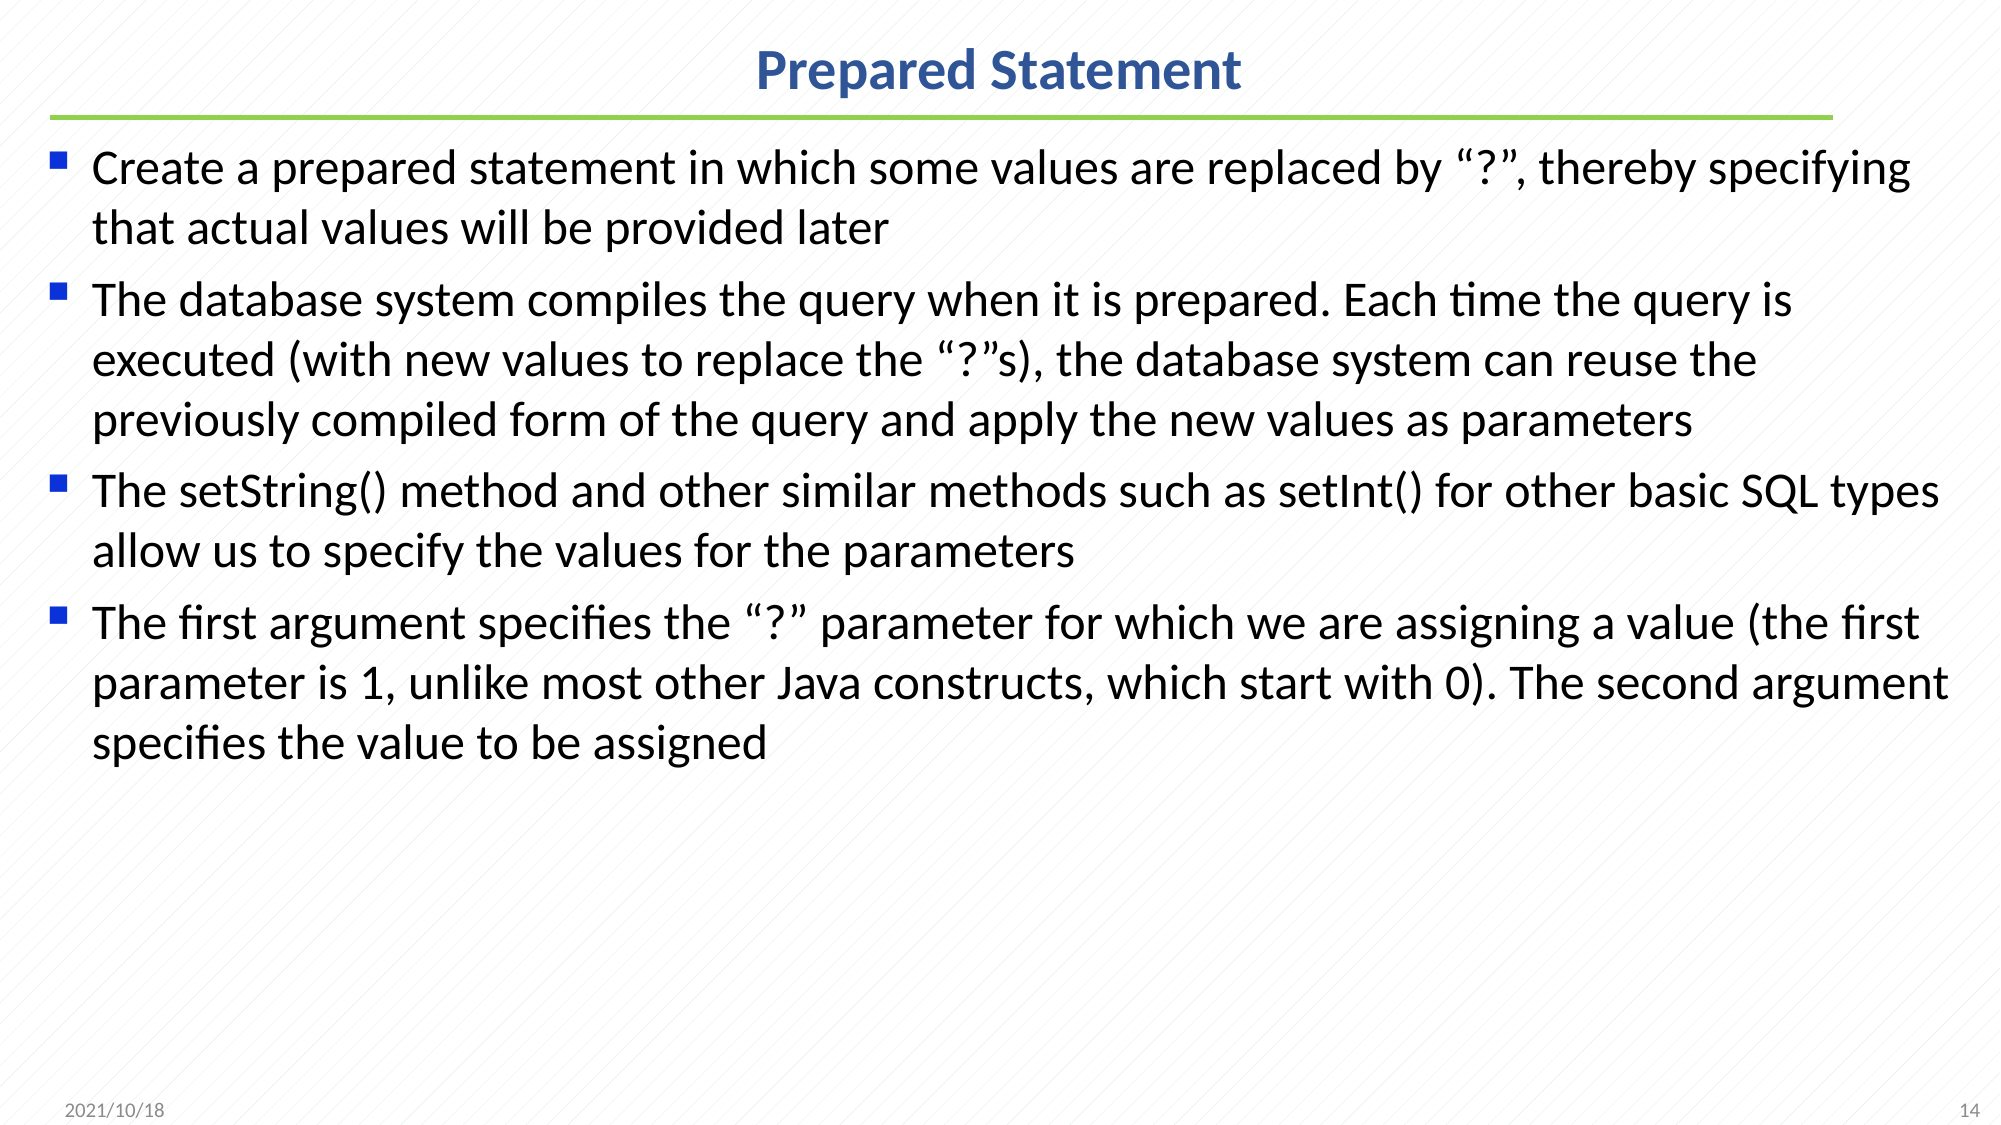

# Prepared Statement
Create a prepared statement in which some values are replaced by “?”, thereby specifying that actual values will be provided later
The database system compiles the query when it is prepared. Each time the query is executed (with new values to replace the “?”s), the database system can reuse the previously compiled form of the query and apply the new values as parameters
The setString() method and other similar methods such as setInt() for other basic SQL types allow us to specify the values for the parameters
The ﬁrst argument speciﬁes the “?” parameter for which we are assigning a value (the ﬁrst parameter is 1, unlike most other Java constructs, which start with 0). The second argument speciﬁes the value to be assigned
14
2021/10/18